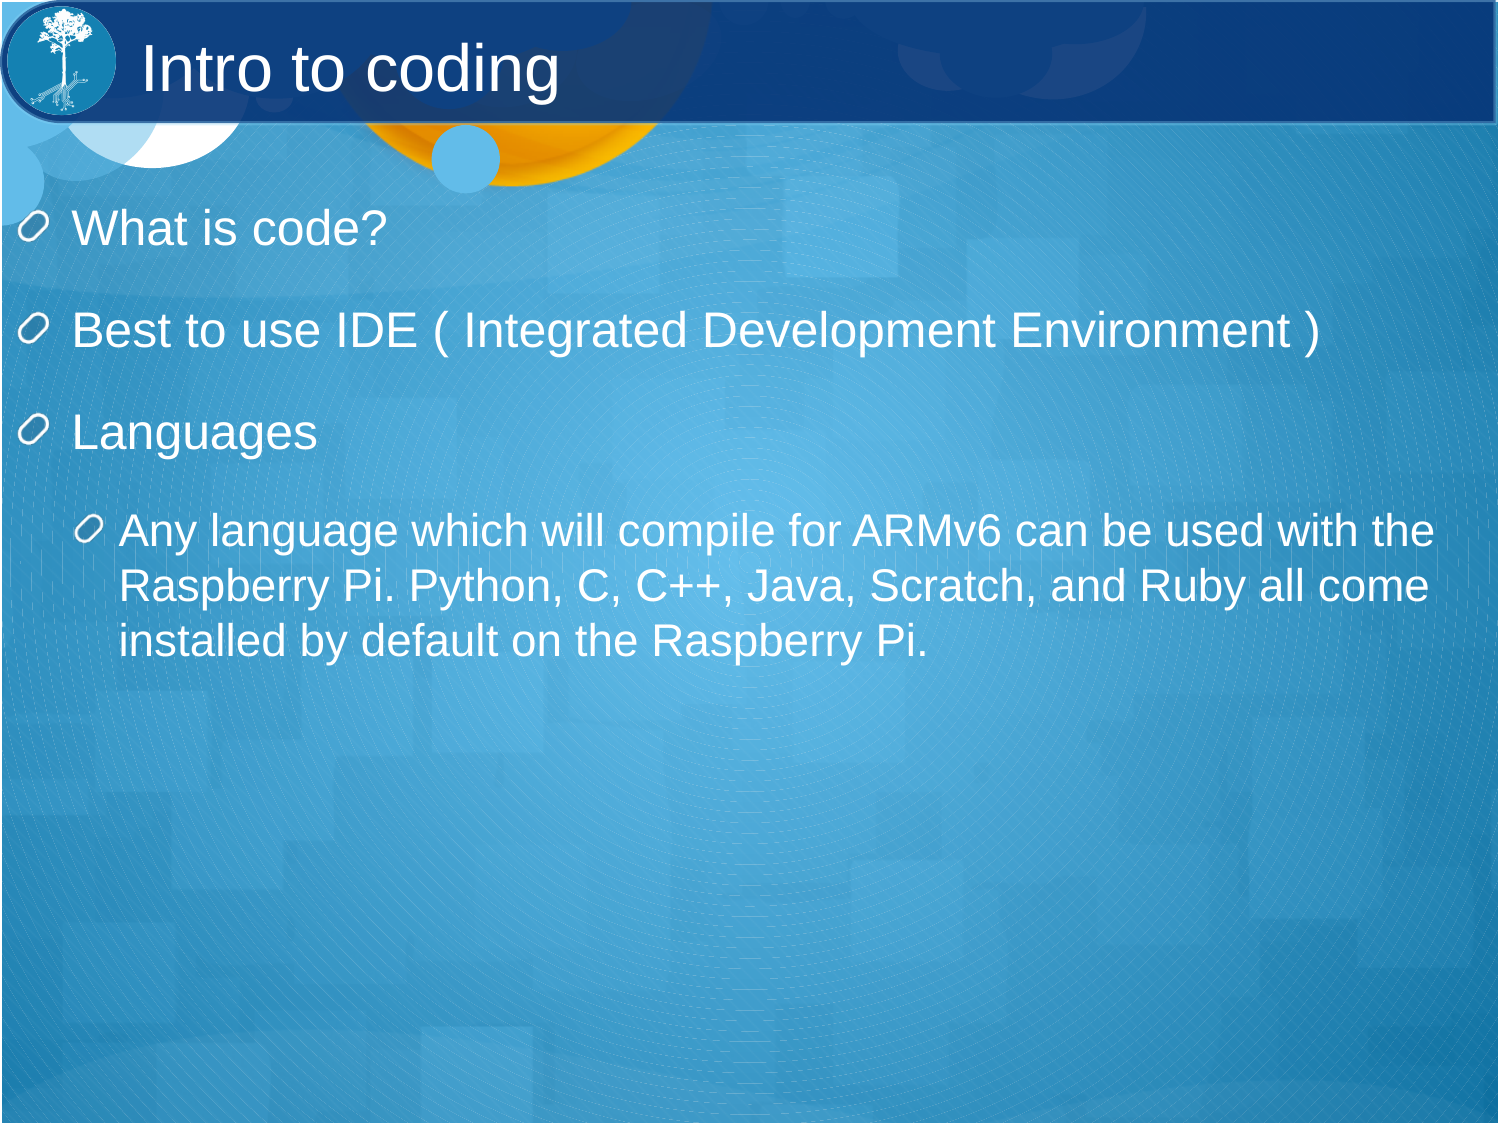

# Intro to coding
What is code?
Best to use IDE ( Integrated Development Environment )
Languages
Any language which will compile for ARMv6 can be used with the Raspberry Pi. Python, C, C++, Java, Scratch, and Ruby all come installed by default on the Raspberry Pi.